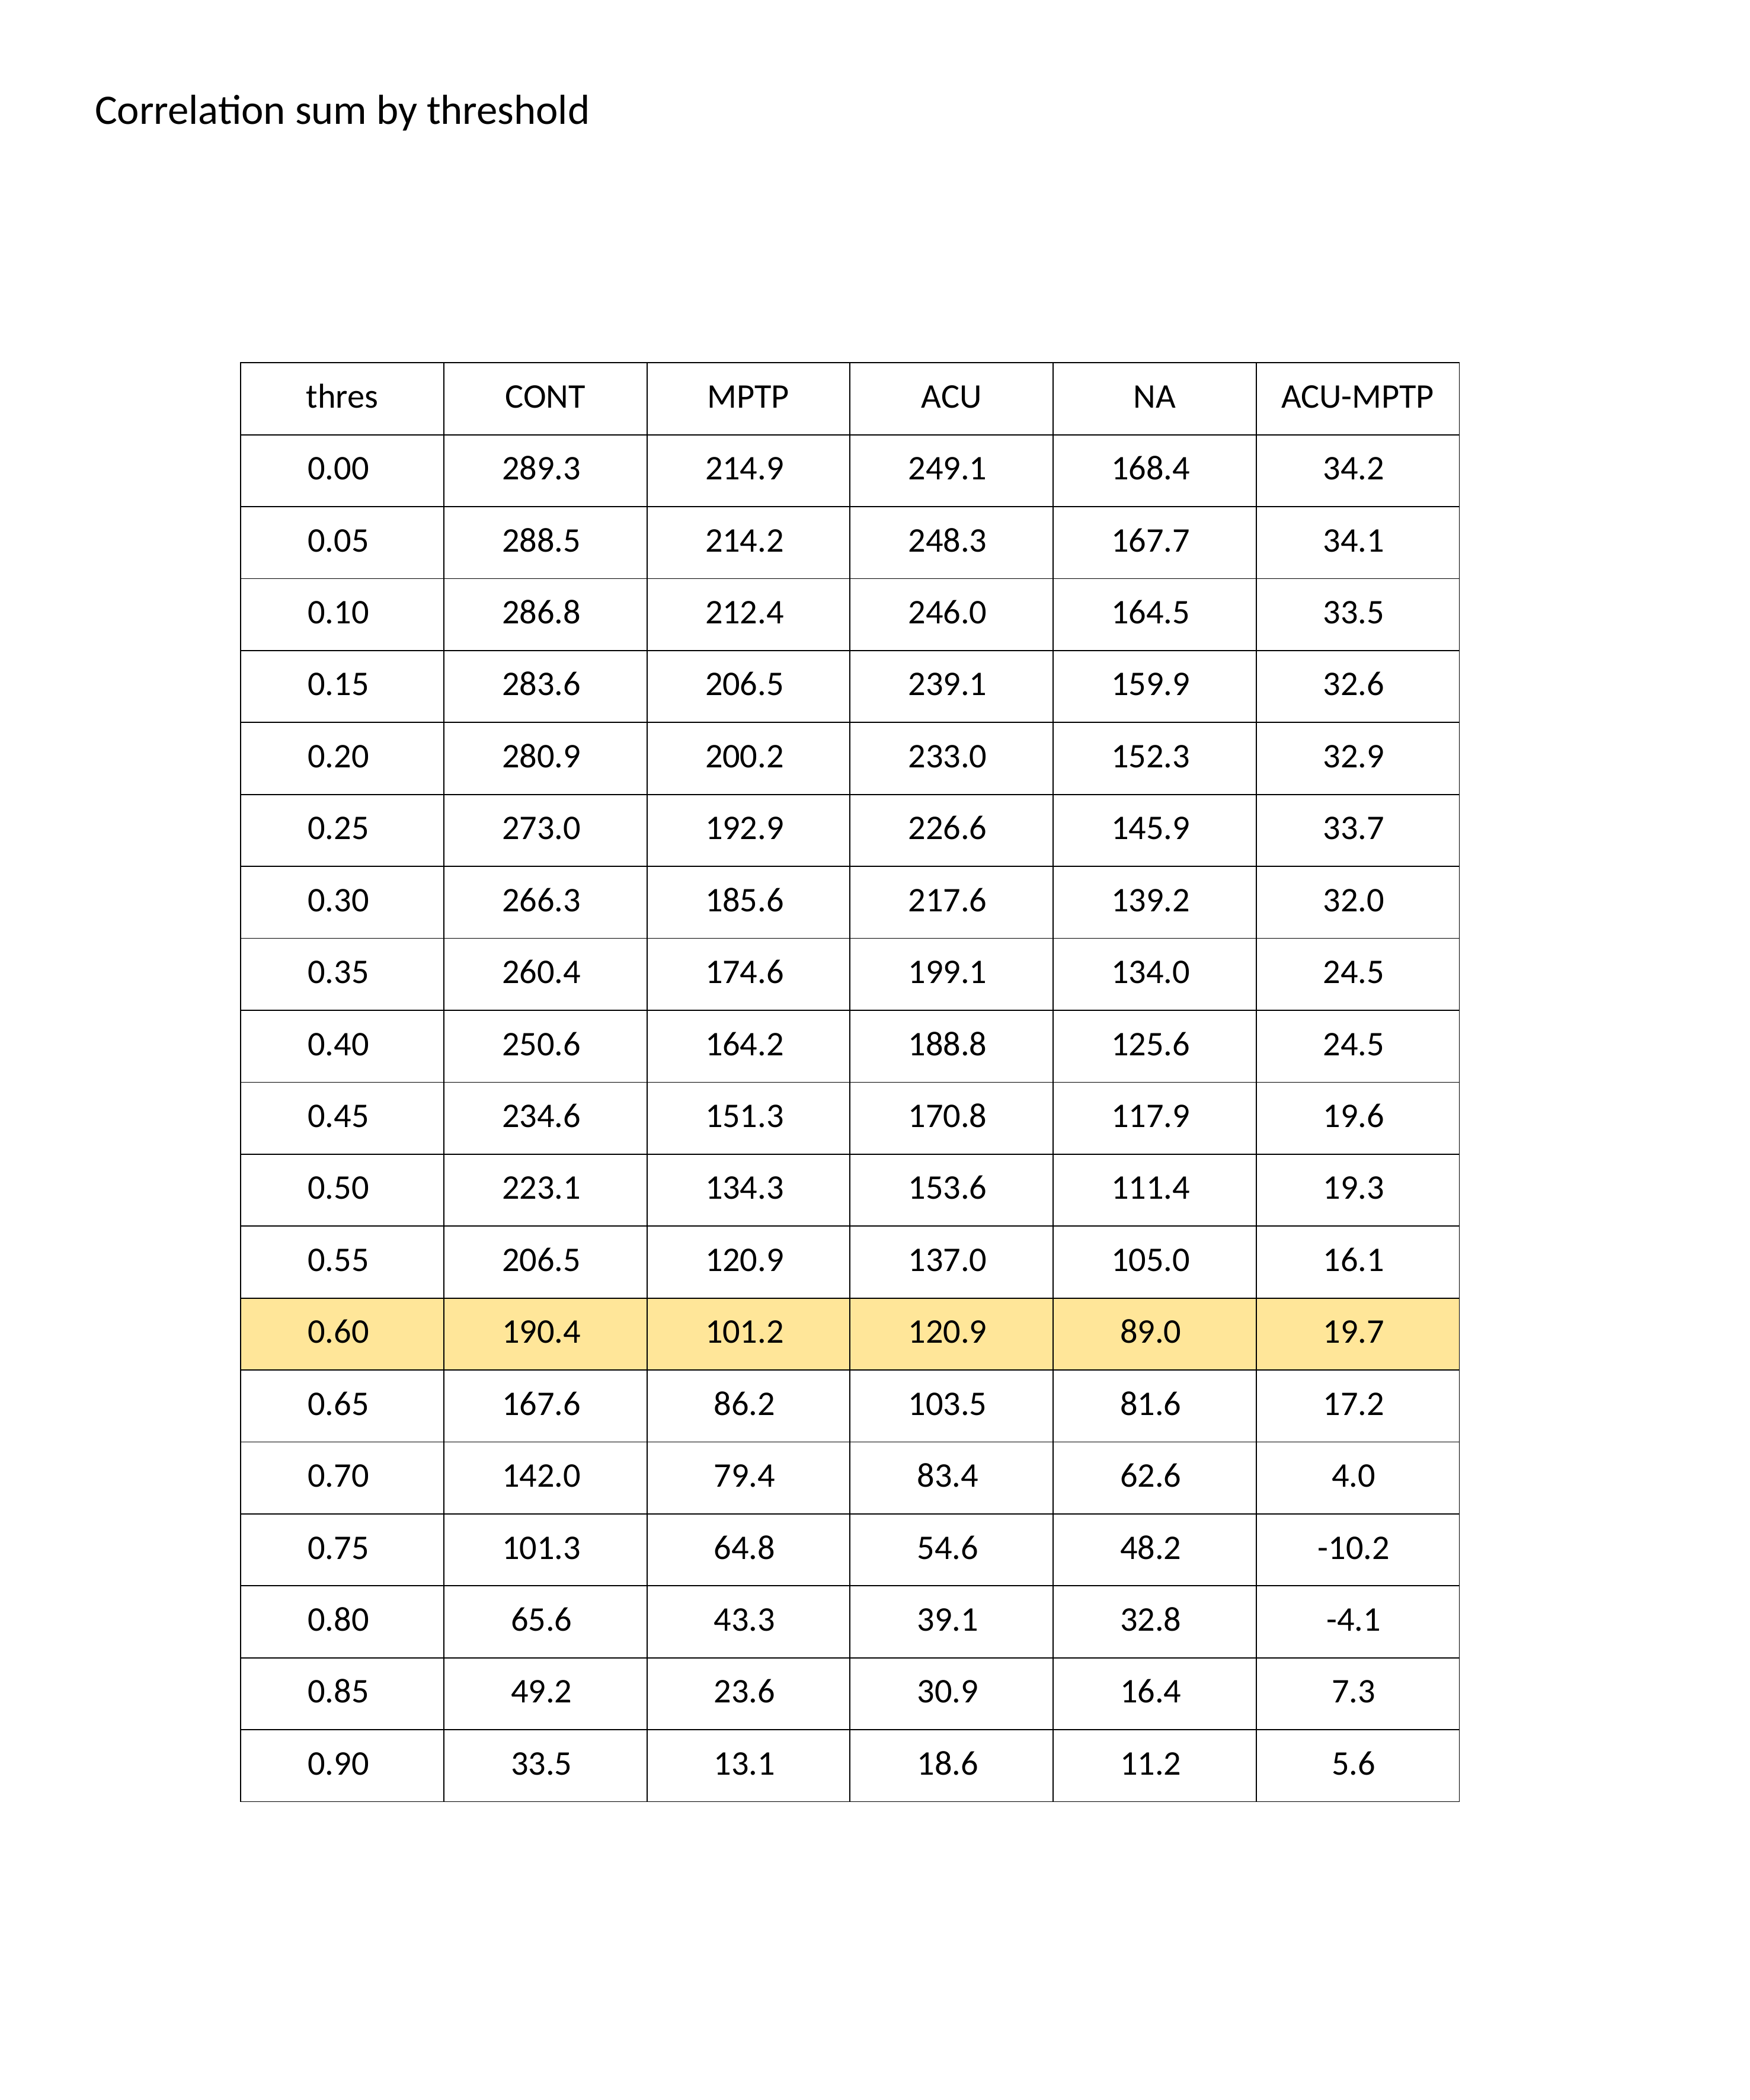

Correlation sum by threshold
| thres | CONT | MPTP | ACU | NA | ACU-MPTP |
| --- | --- | --- | --- | --- | --- |
| 0.00 | 289.3 | 214.9 | 249.1 | 168.4 | 34.2 |
| 0.05 | 288.5 | 214.2 | 248.3 | 167.7 | 34.1 |
| 0.10 | 286.8 | 212.4 | 246.0 | 164.5 | 33.5 |
| 0.15 | 283.6 | 206.5 | 239.1 | 159.9 | 32.6 |
| 0.20 | 280.9 | 200.2 | 233.0 | 152.3 | 32.9 |
| 0.25 | 273.0 | 192.9 | 226.6 | 145.9 | 33.7 |
| 0.30 | 266.3 | 185.6 | 217.6 | 139.2 | 32.0 |
| 0.35 | 260.4 | 174.6 | 199.1 | 134.0 | 24.5 |
| 0.40 | 250.6 | 164.2 | 188.8 | 125.6 | 24.5 |
| 0.45 | 234.6 | 151.3 | 170.8 | 117.9 | 19.6 |
| 0.50 | 223.1 | 134.3 | 153.6 | 111.4 | 19.3 |
| 0.55 | 206.5 | 120.9 | 137.0 | 105.0 | 16.1 |
| 0.60 | 190.4 | 101.2 | 120.9 | 89.0 | 19.7 |
| 0.65 | 167.6 | 86.2 | 103.5 | 81.6 | 17.2 |
| 0.70 | 142.0 | 79.4 | 83.4 | 62.6 | 4.0 |
| 0.75 | 101.3 | 64.8 | 54.6 | 48.2 | -10.2 |
| 0.80 | 65.6 | 43.3 | 39.1 | 32.8 | -4.1 |
| 0.85 | 49.2 | 23.6 | 30.9 | 16.4 | 7.3 |
| 0.90 | 33.5 | 13.1 | 18.6 | 11.2 | 5.6 |